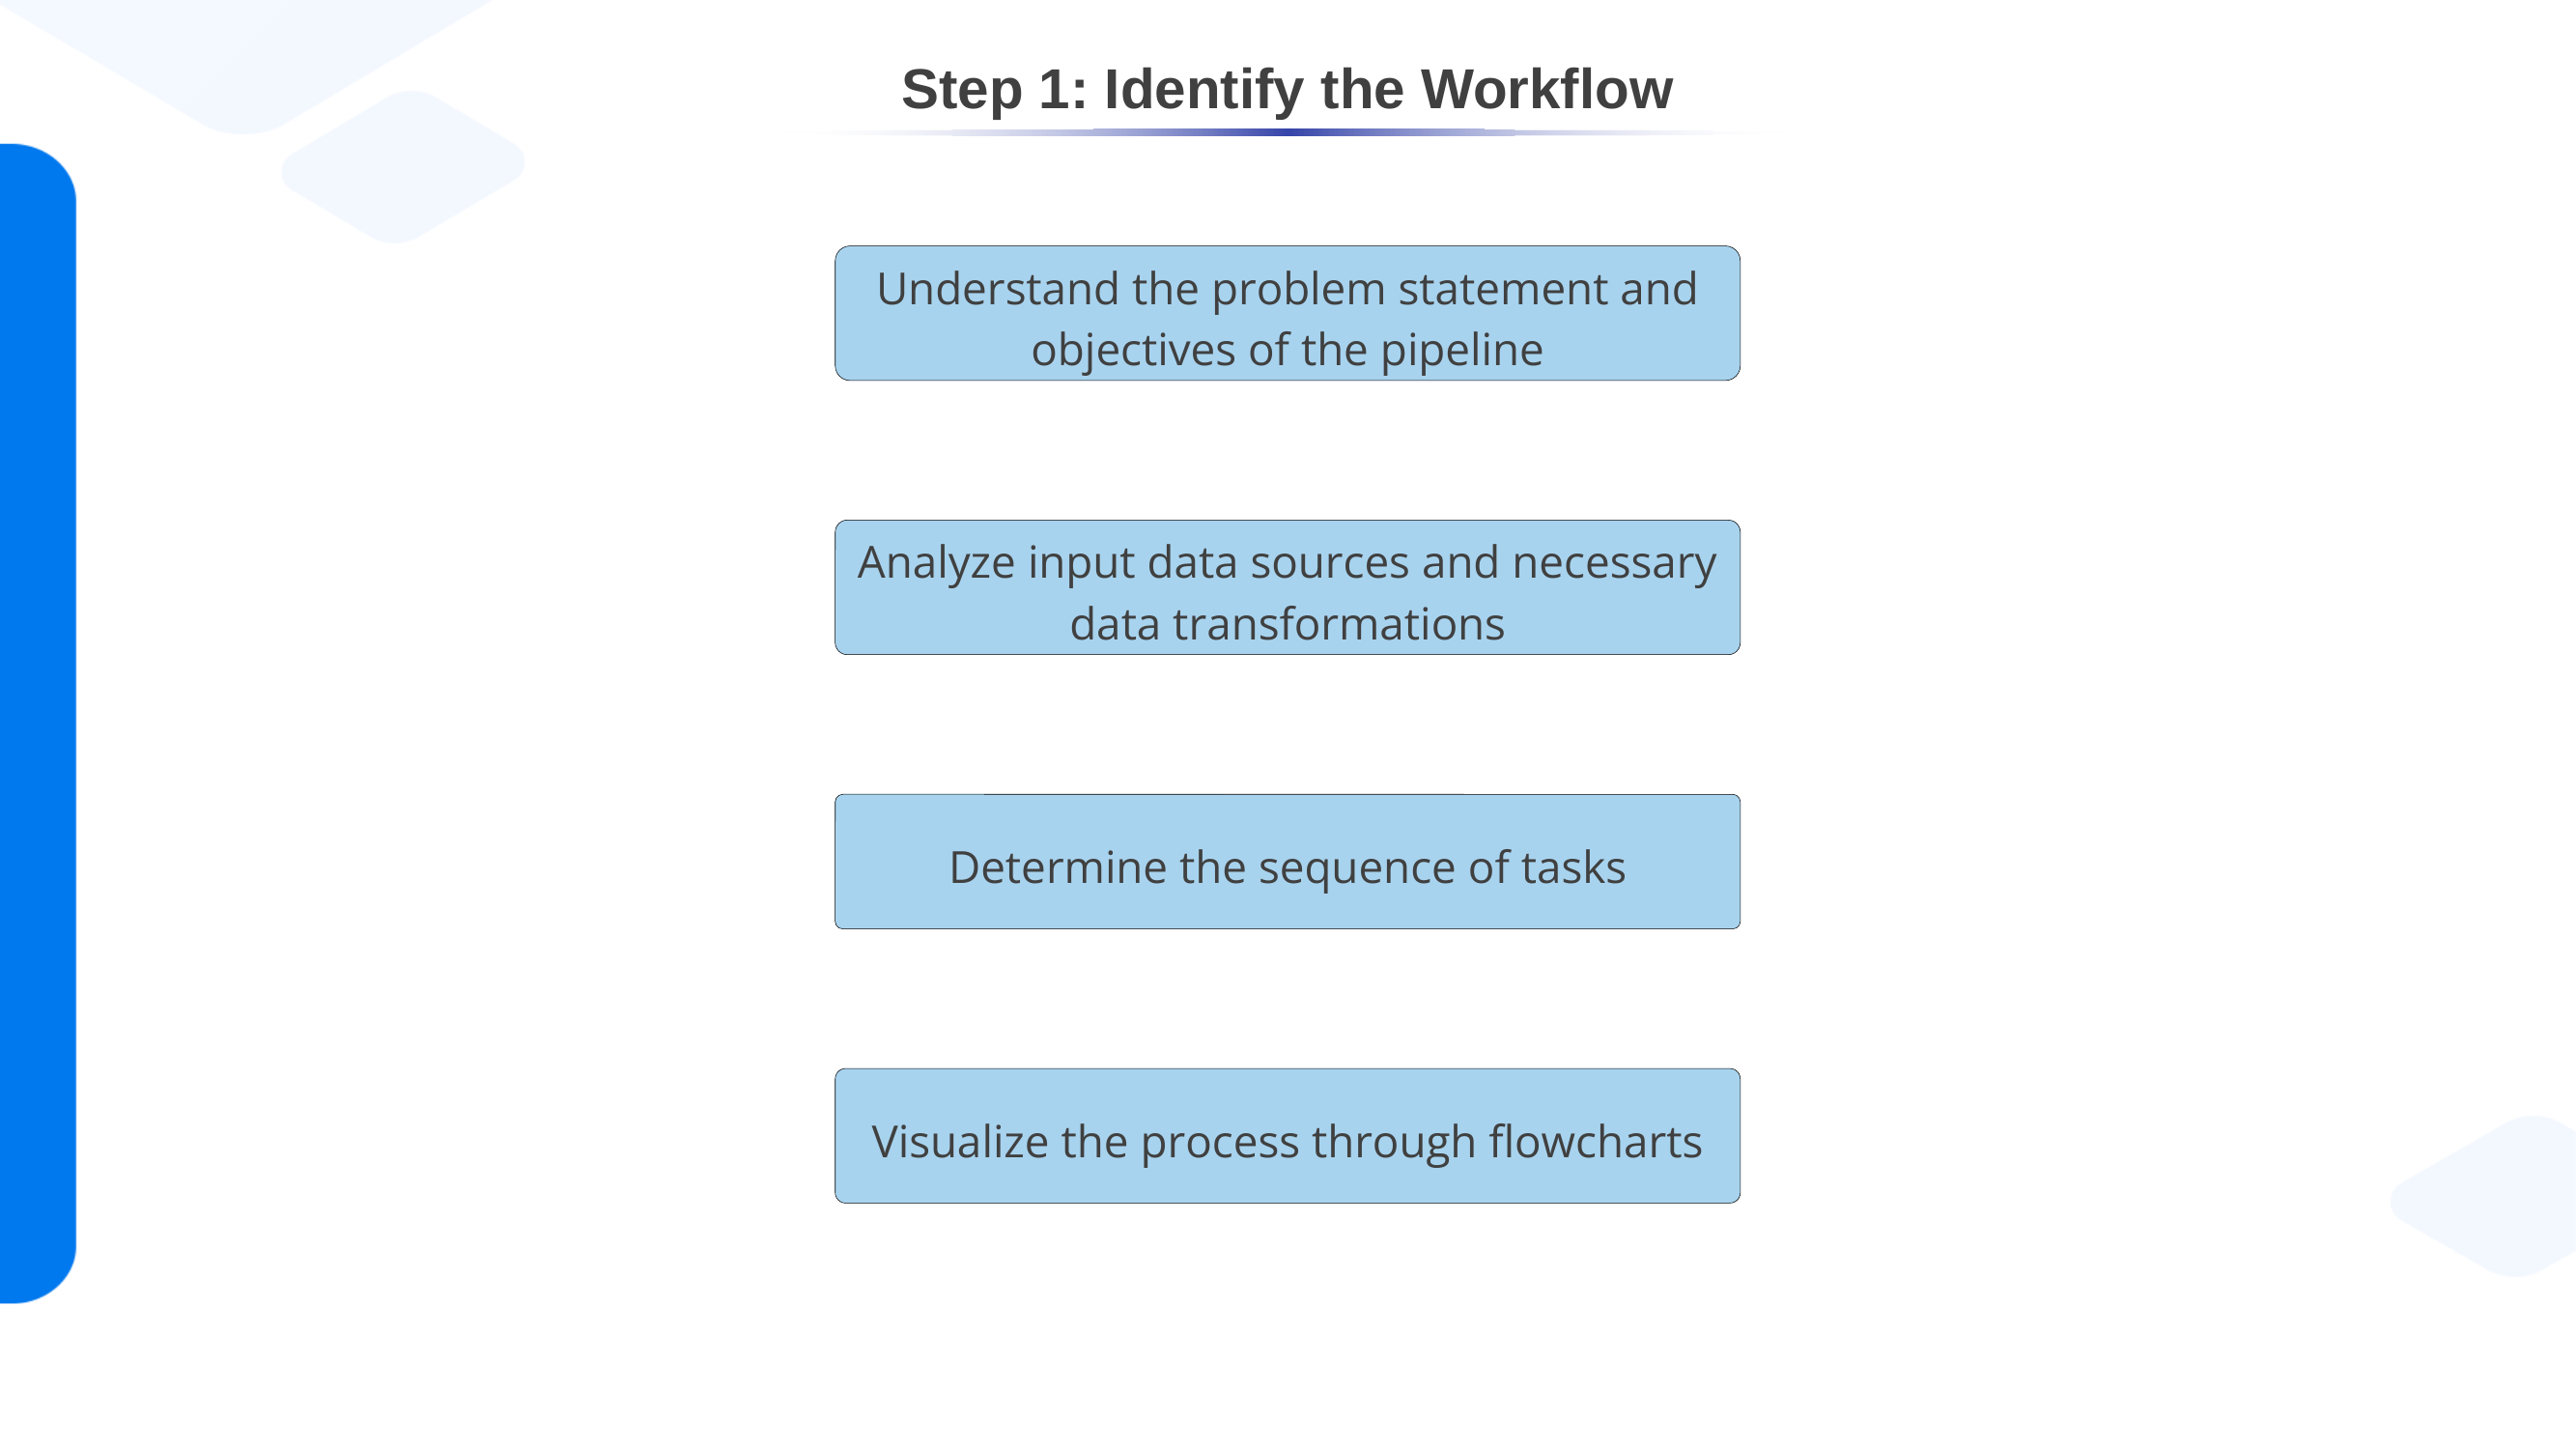

# Step 1: Identify the Workflow

Understand the problem statement and objectives of the pipeline
Analyze input data sources and necessary data transformations
Determine the sequence of tasks
Visualize the process through flowcharts